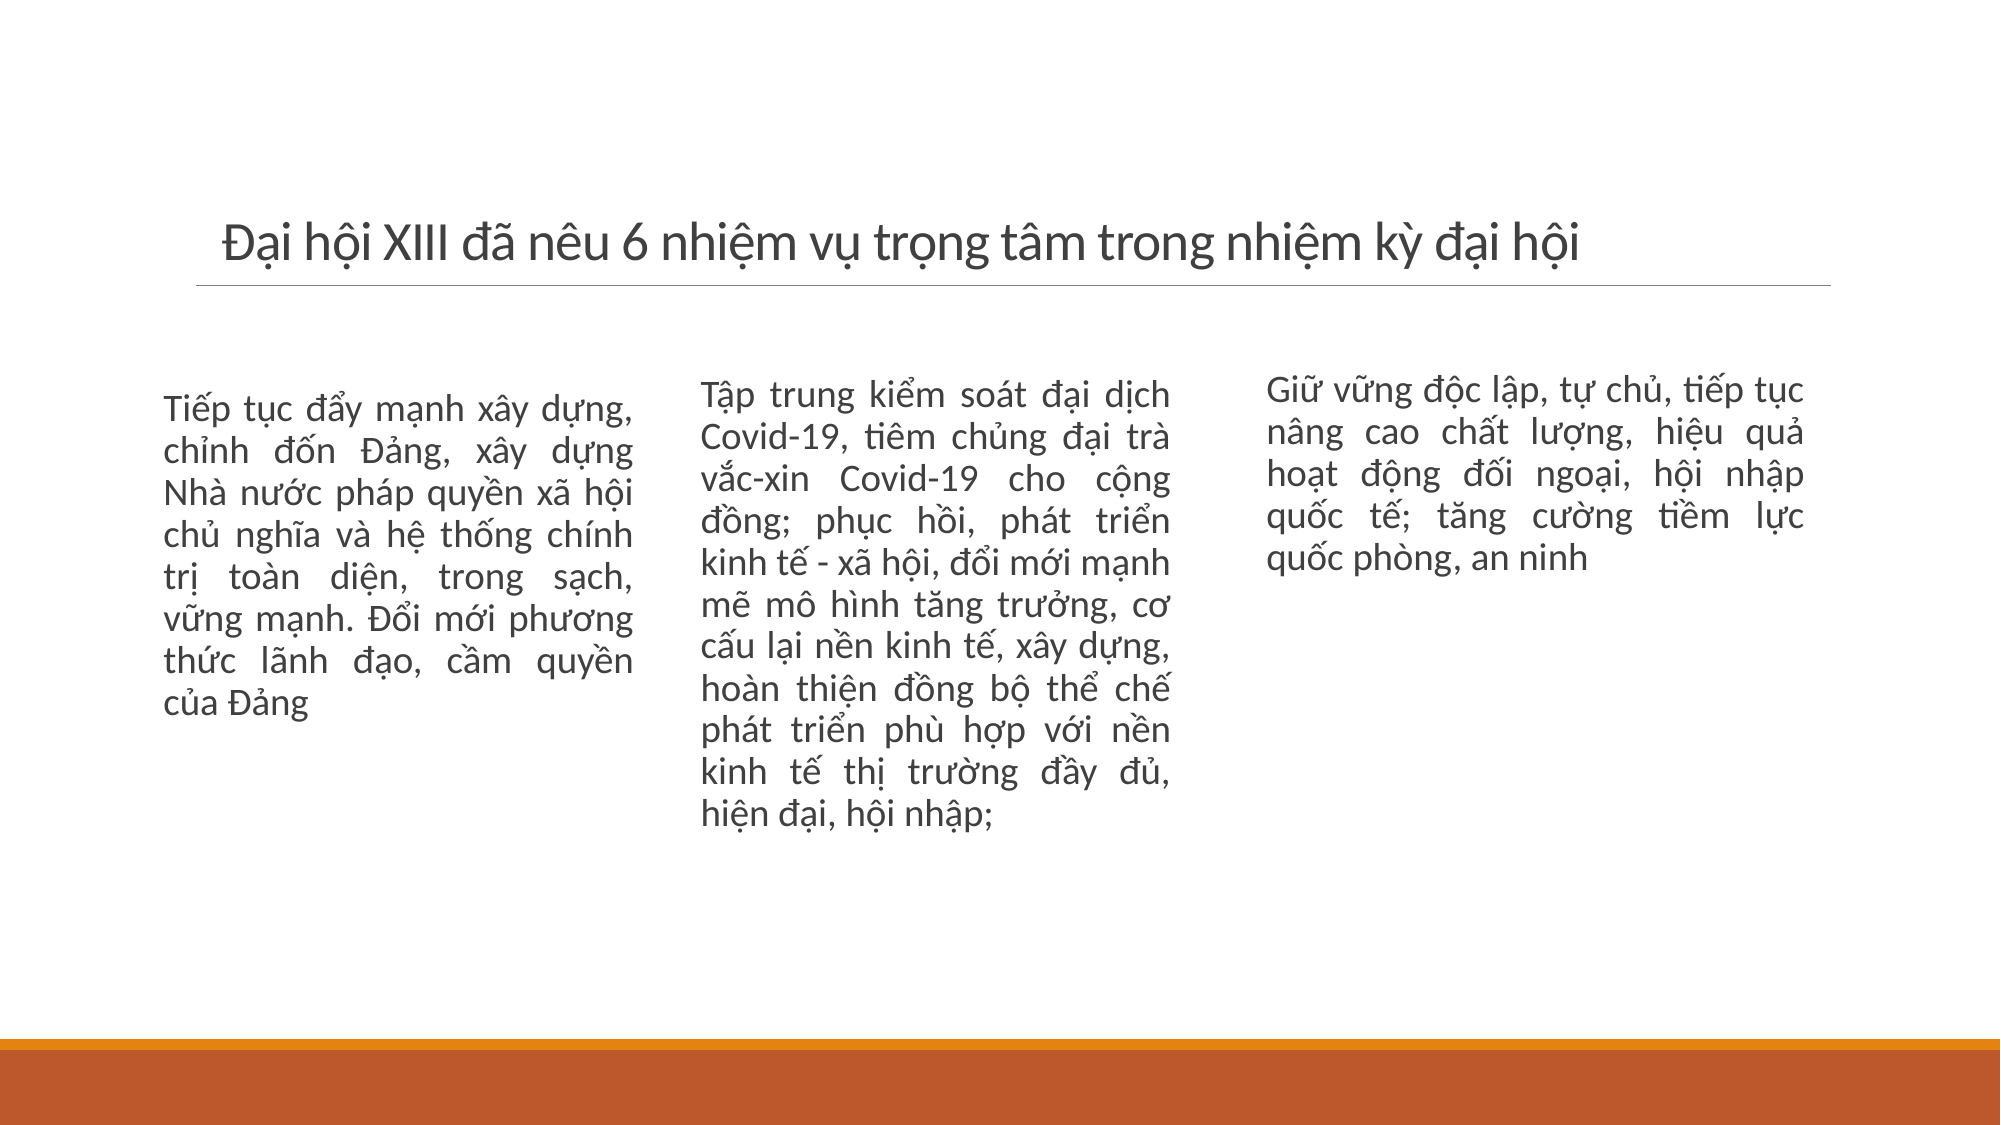

# Đại hội XIII đã nêu 6 nhiệm vụ trọng tâm trong nhiệm kỳ đại hội
Giữ vững độc lập, tự chủ, tiếp tục nâng cao chất lượng, hiệu quả hoạt động đối ngoại, hội nhập quốc tế; tăng cường tiềm lực quốc phòng, an ninh
Tập trung kiểm soát đại dịch Covid-19, tiêm chủng đại trà vắc-xin Covid-19 cho cộng đồng; phục hồi, phát triển kinh tế - xã hội, đổi mới mạnh mẽ mô hình tăng trưởng, cơ cấu lại nền kinh tế, xây dựng, hoàn thiện đồng bộ thể chế phát triển phù hợp với nền kinh tế thị trường đầy đủ, hiện đại, hội nhập;
Tiếp tục đẩy mạnh xây dựng, chỉnh đốn Đảng, xây dựng Nhà nước pháp quyền xã hội chủ nghĩa và hệ thống chính trị toàn diện, trong sạch, vững mạnh. Đổi mới phương thức lãnh đạo, cầm quyền của Đảng
296